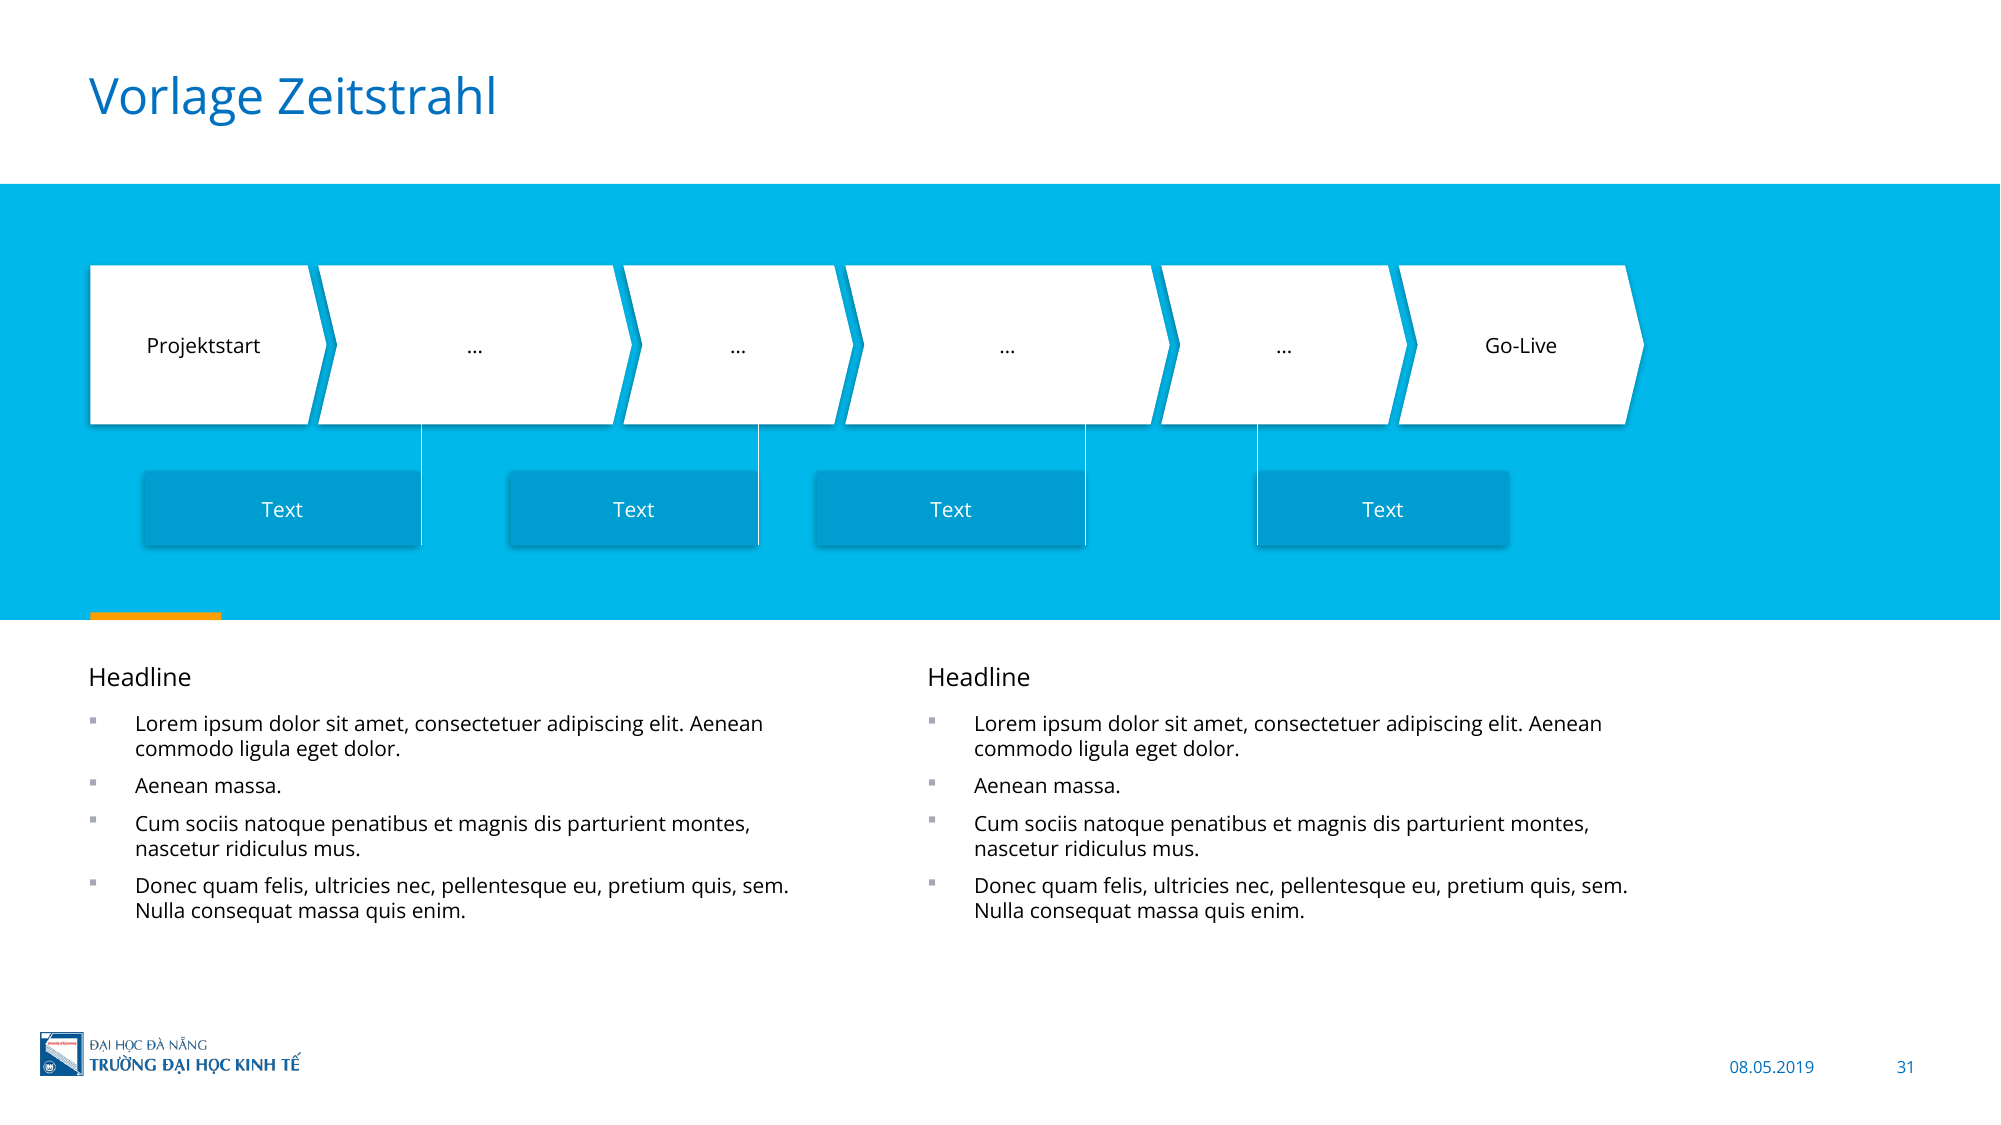

# Vorlage Zeitstrahl

Projektstart
…
…
…
…
Go-Live
Text
Text
Text
Text

Headline
Lorem ipsum dolor sit amet, consectetuer adipiscing elit. Aenean commodo ligula eget dolor.
Aenean massa.
Cum sociis natoque penatibus et magnis dis parturient montes, nascetur ridiculus mus.
Donec quam felis, ultricies nec, pellentesque eu, pretium quis, sem. Nulla consequat massa quis enim.
Headline
Lorem ipsum dolor sit amet, consectetuer adipiscing elit. Aenean commodo ligula eget dolor.
Aenean massa.
Cum sociis natoque penatibus et magnis dis parturient montes, nascetur ridiculus mus.
Donec quam felis, ultricies nec, pellentesque eu, pretium quis, sem. Nulla consequat massa quis enim.